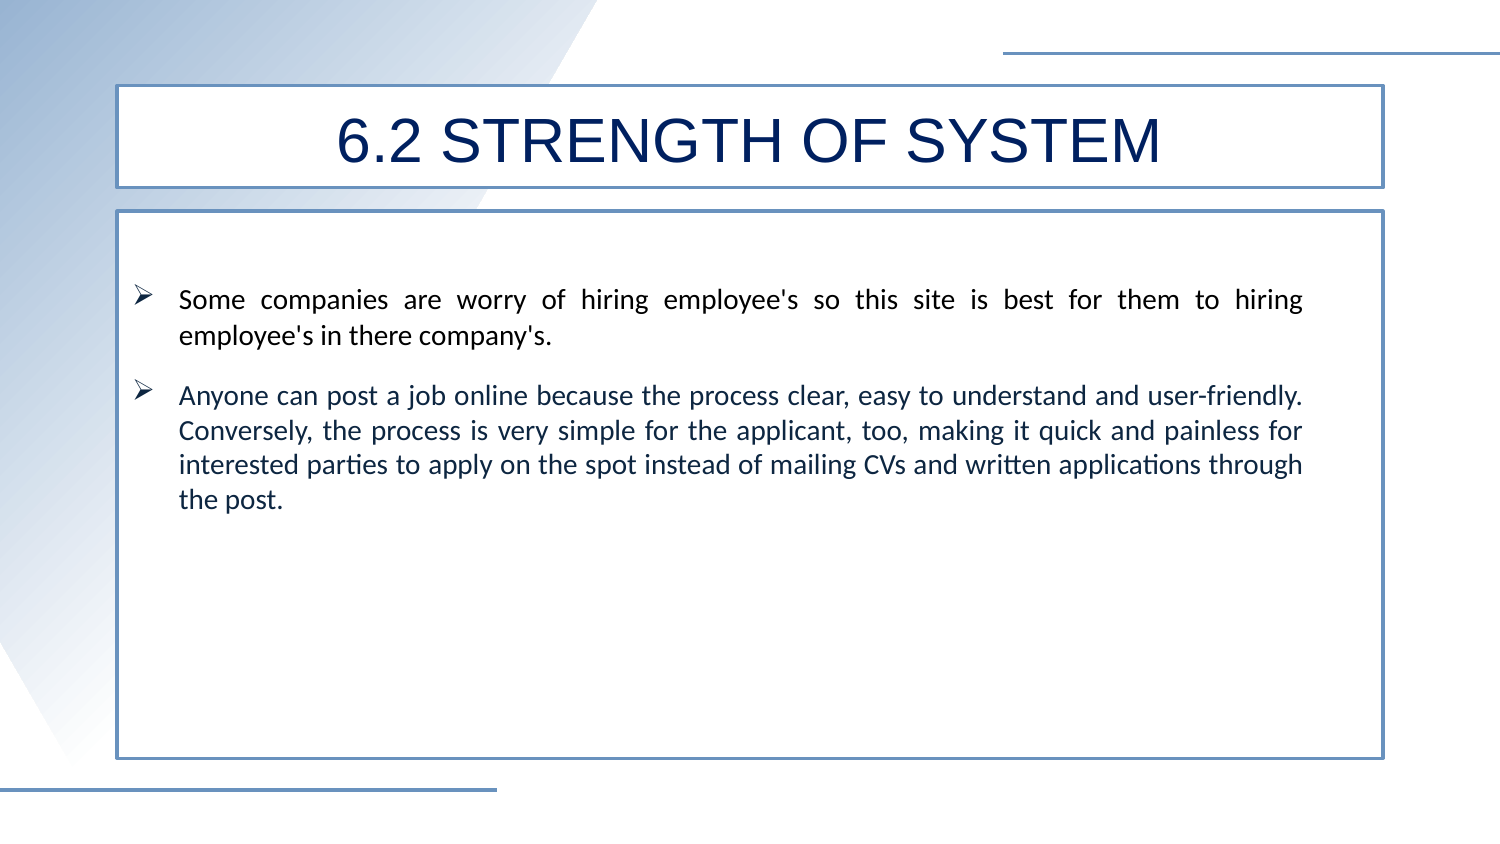

# 6.2 STRENGTH OF SYSTEM

Some companies are worry of hiring employee's so this site is best for them to hiring employee's in there company's.
Anyone can post a job online because the process clear, easy to understand and user-friendly. Conversely, the process is very simple for the applicant, too, making it quick and painless for interested parties to apply on the spot instead of mailing CVs and written applications through the post.